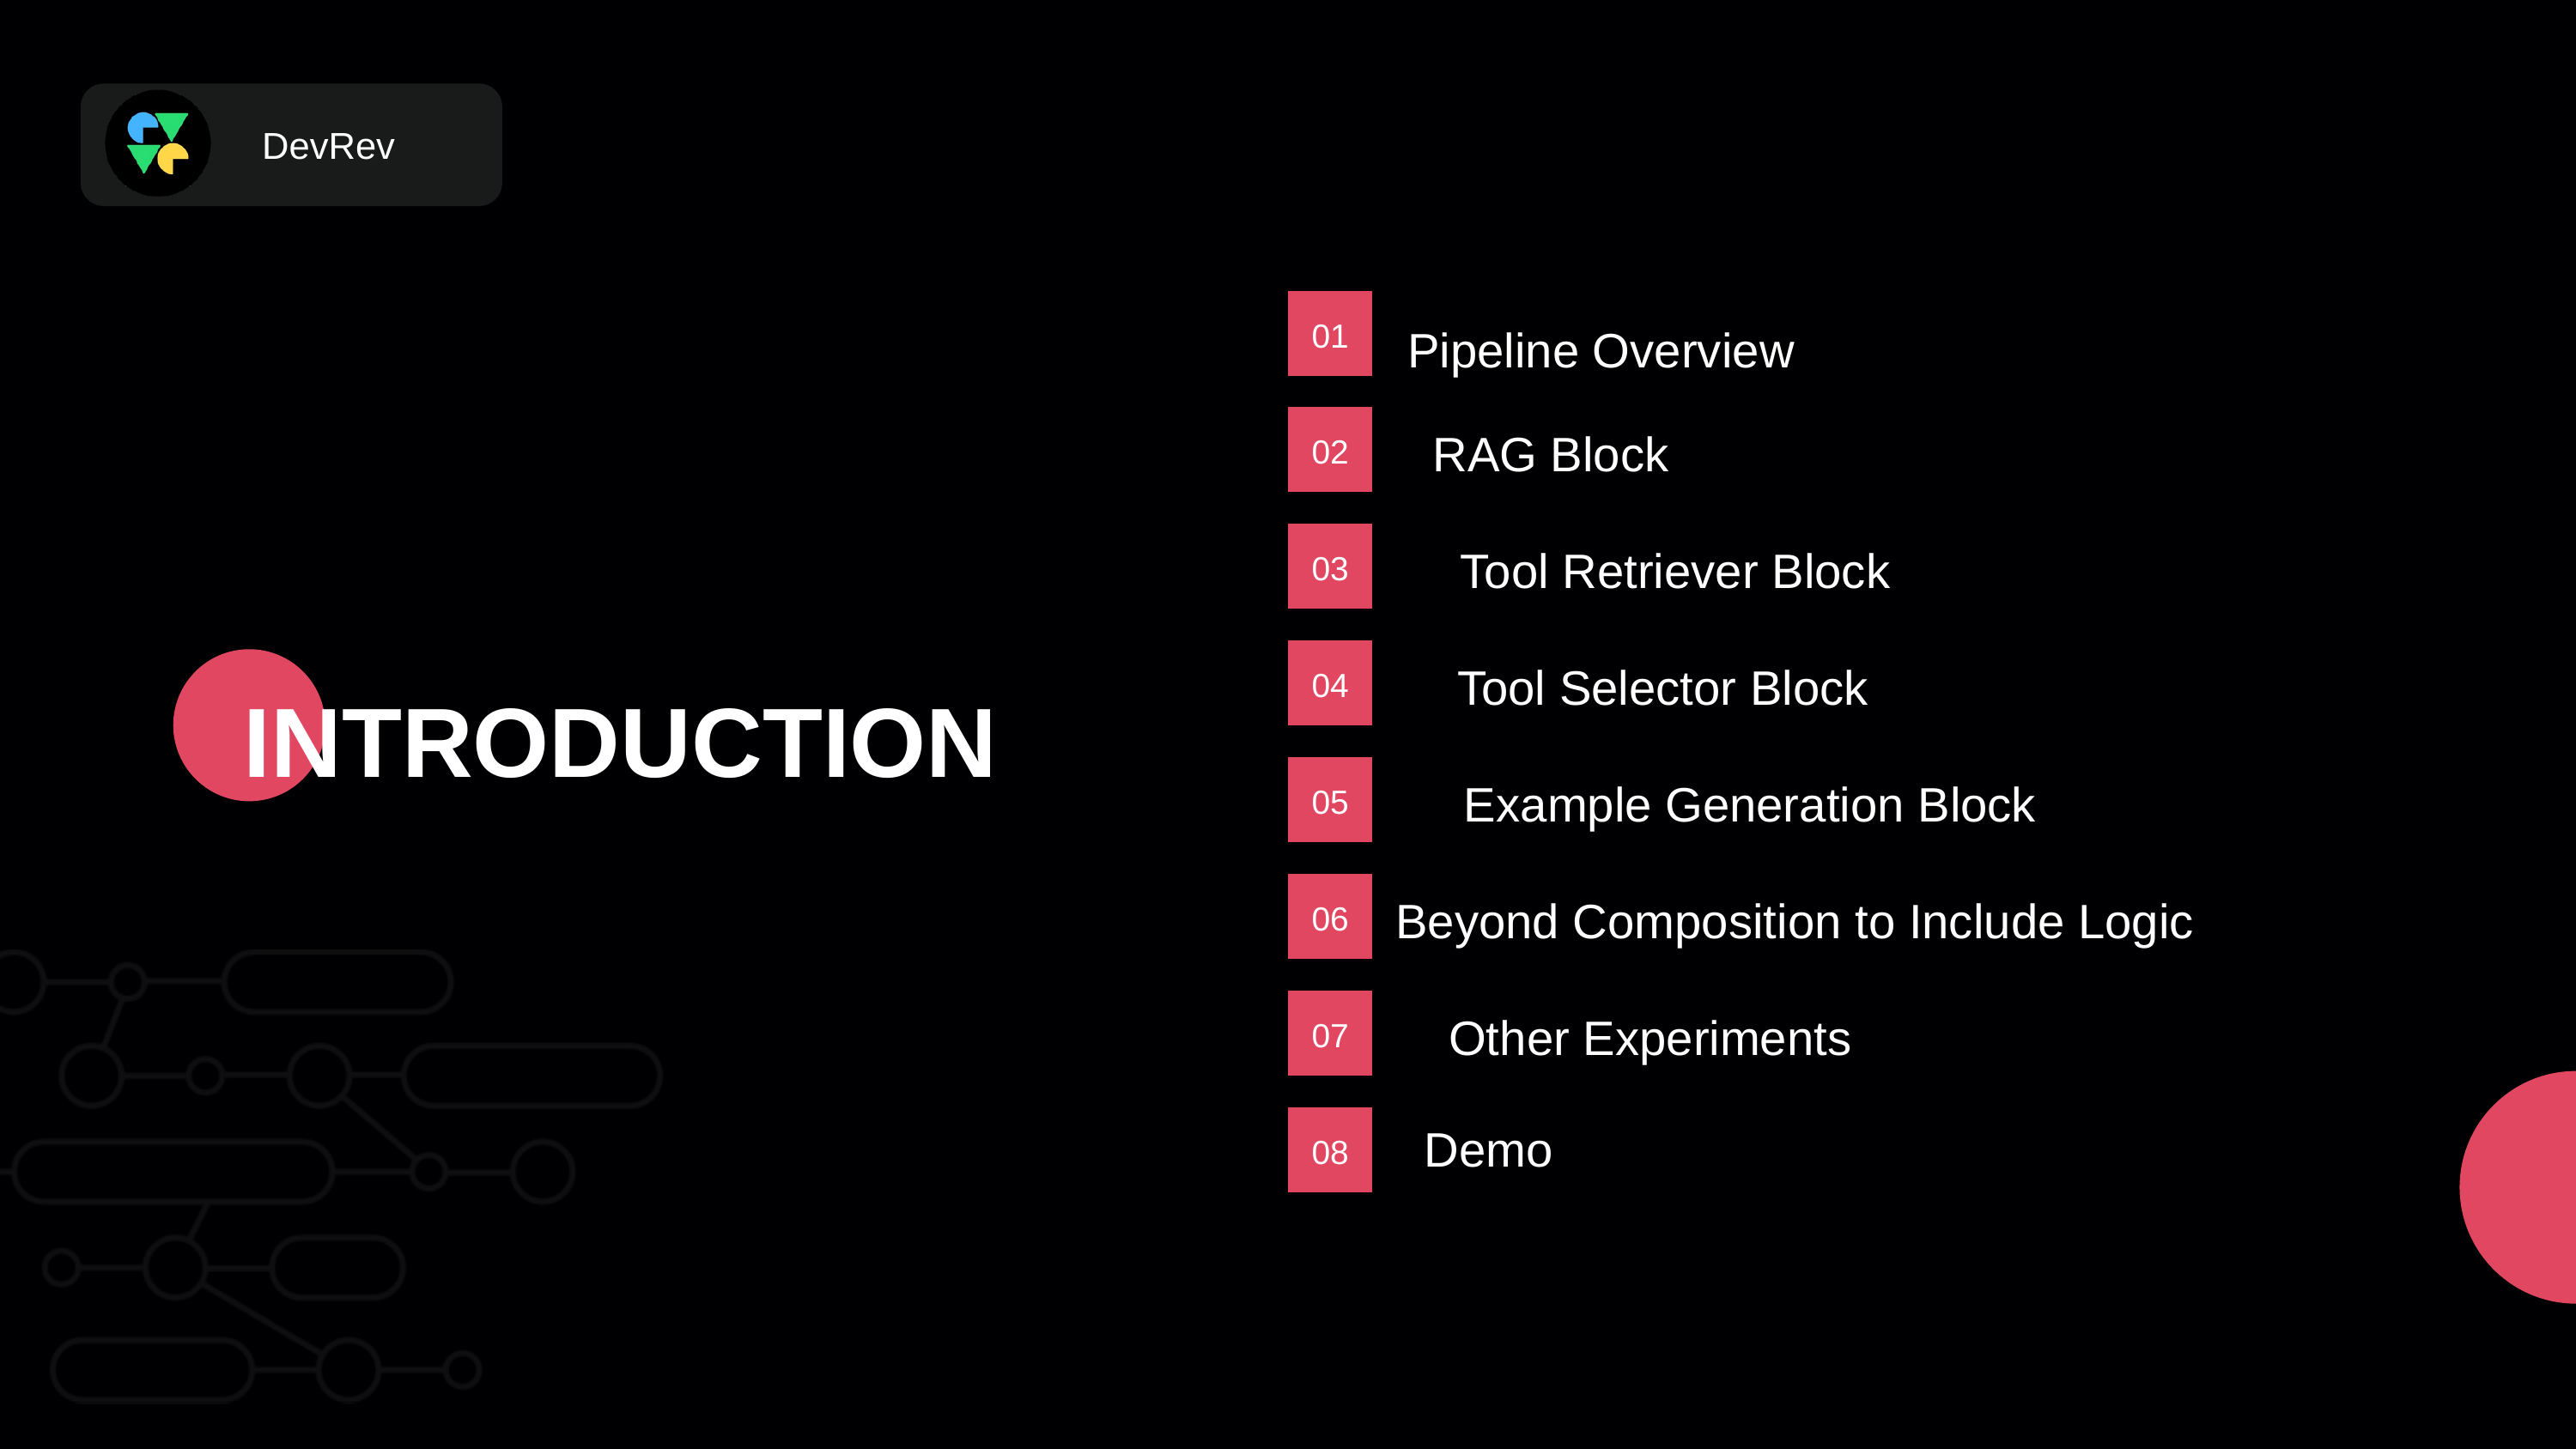

DevRev

INTRODUCTION

Pipeline Overview

01

RAG Block
02

Tool Retriever Block
03

Tool Selector Block
04

Example Generation Block
05

Beyond Composition to Include Logic
06

Other Experiments
07

Demo
08